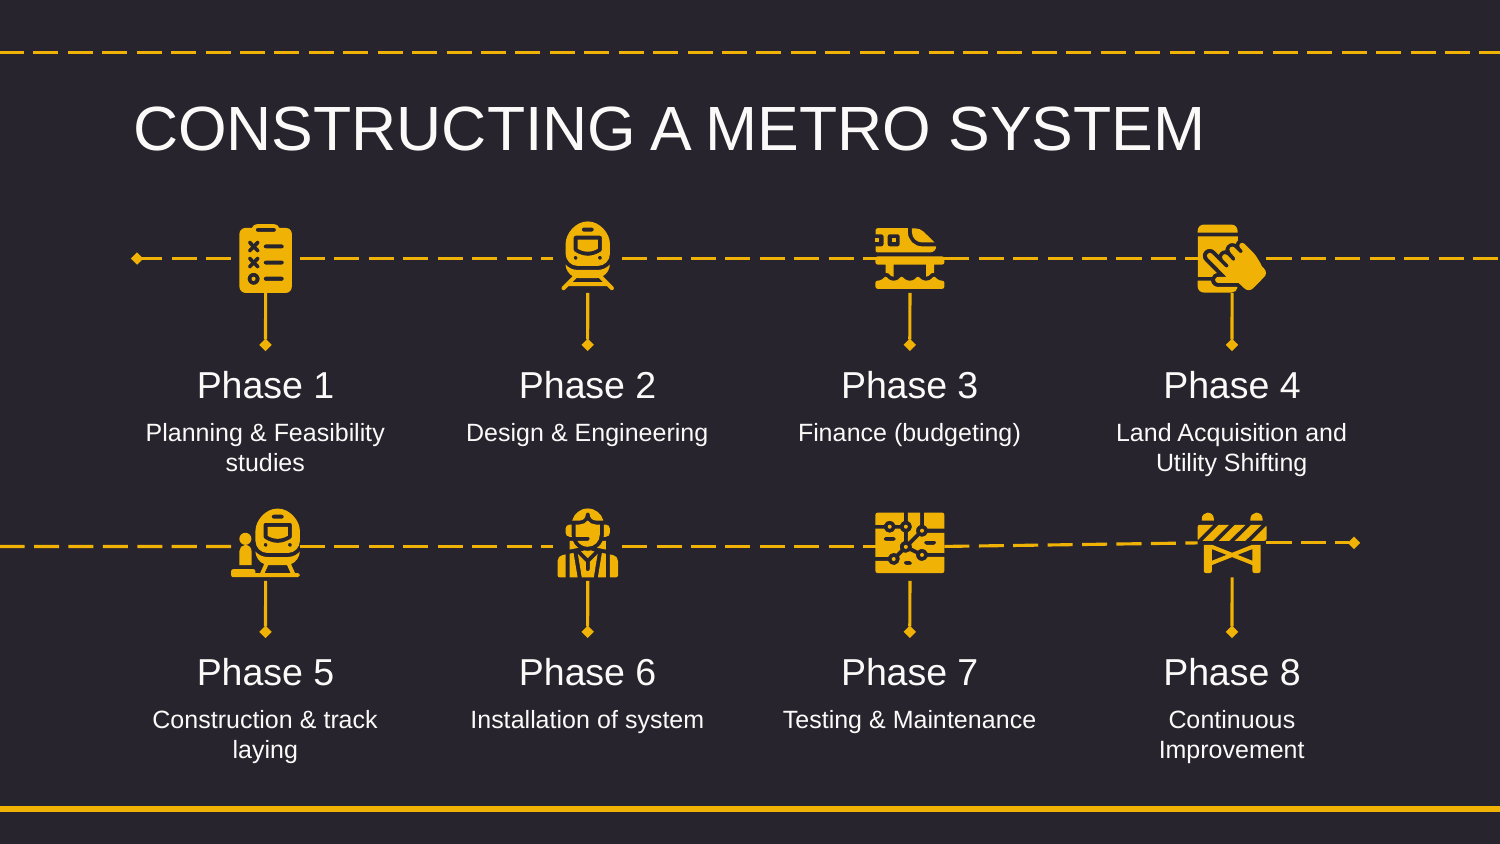

# CONSTRUCTING A METRO SYSTEM

Phase 1
Phase 2
Phase 3
Phase 4
Planning & Feasibility studies
Design & Engineering
Finance (budgeting)
Land Acquisition and Utility Shifting

Phase 5
Phase 6
Phase 7
Phase 8
Construction & track laying
Installation of system
Testing & Maintenance
Continuous Improvement